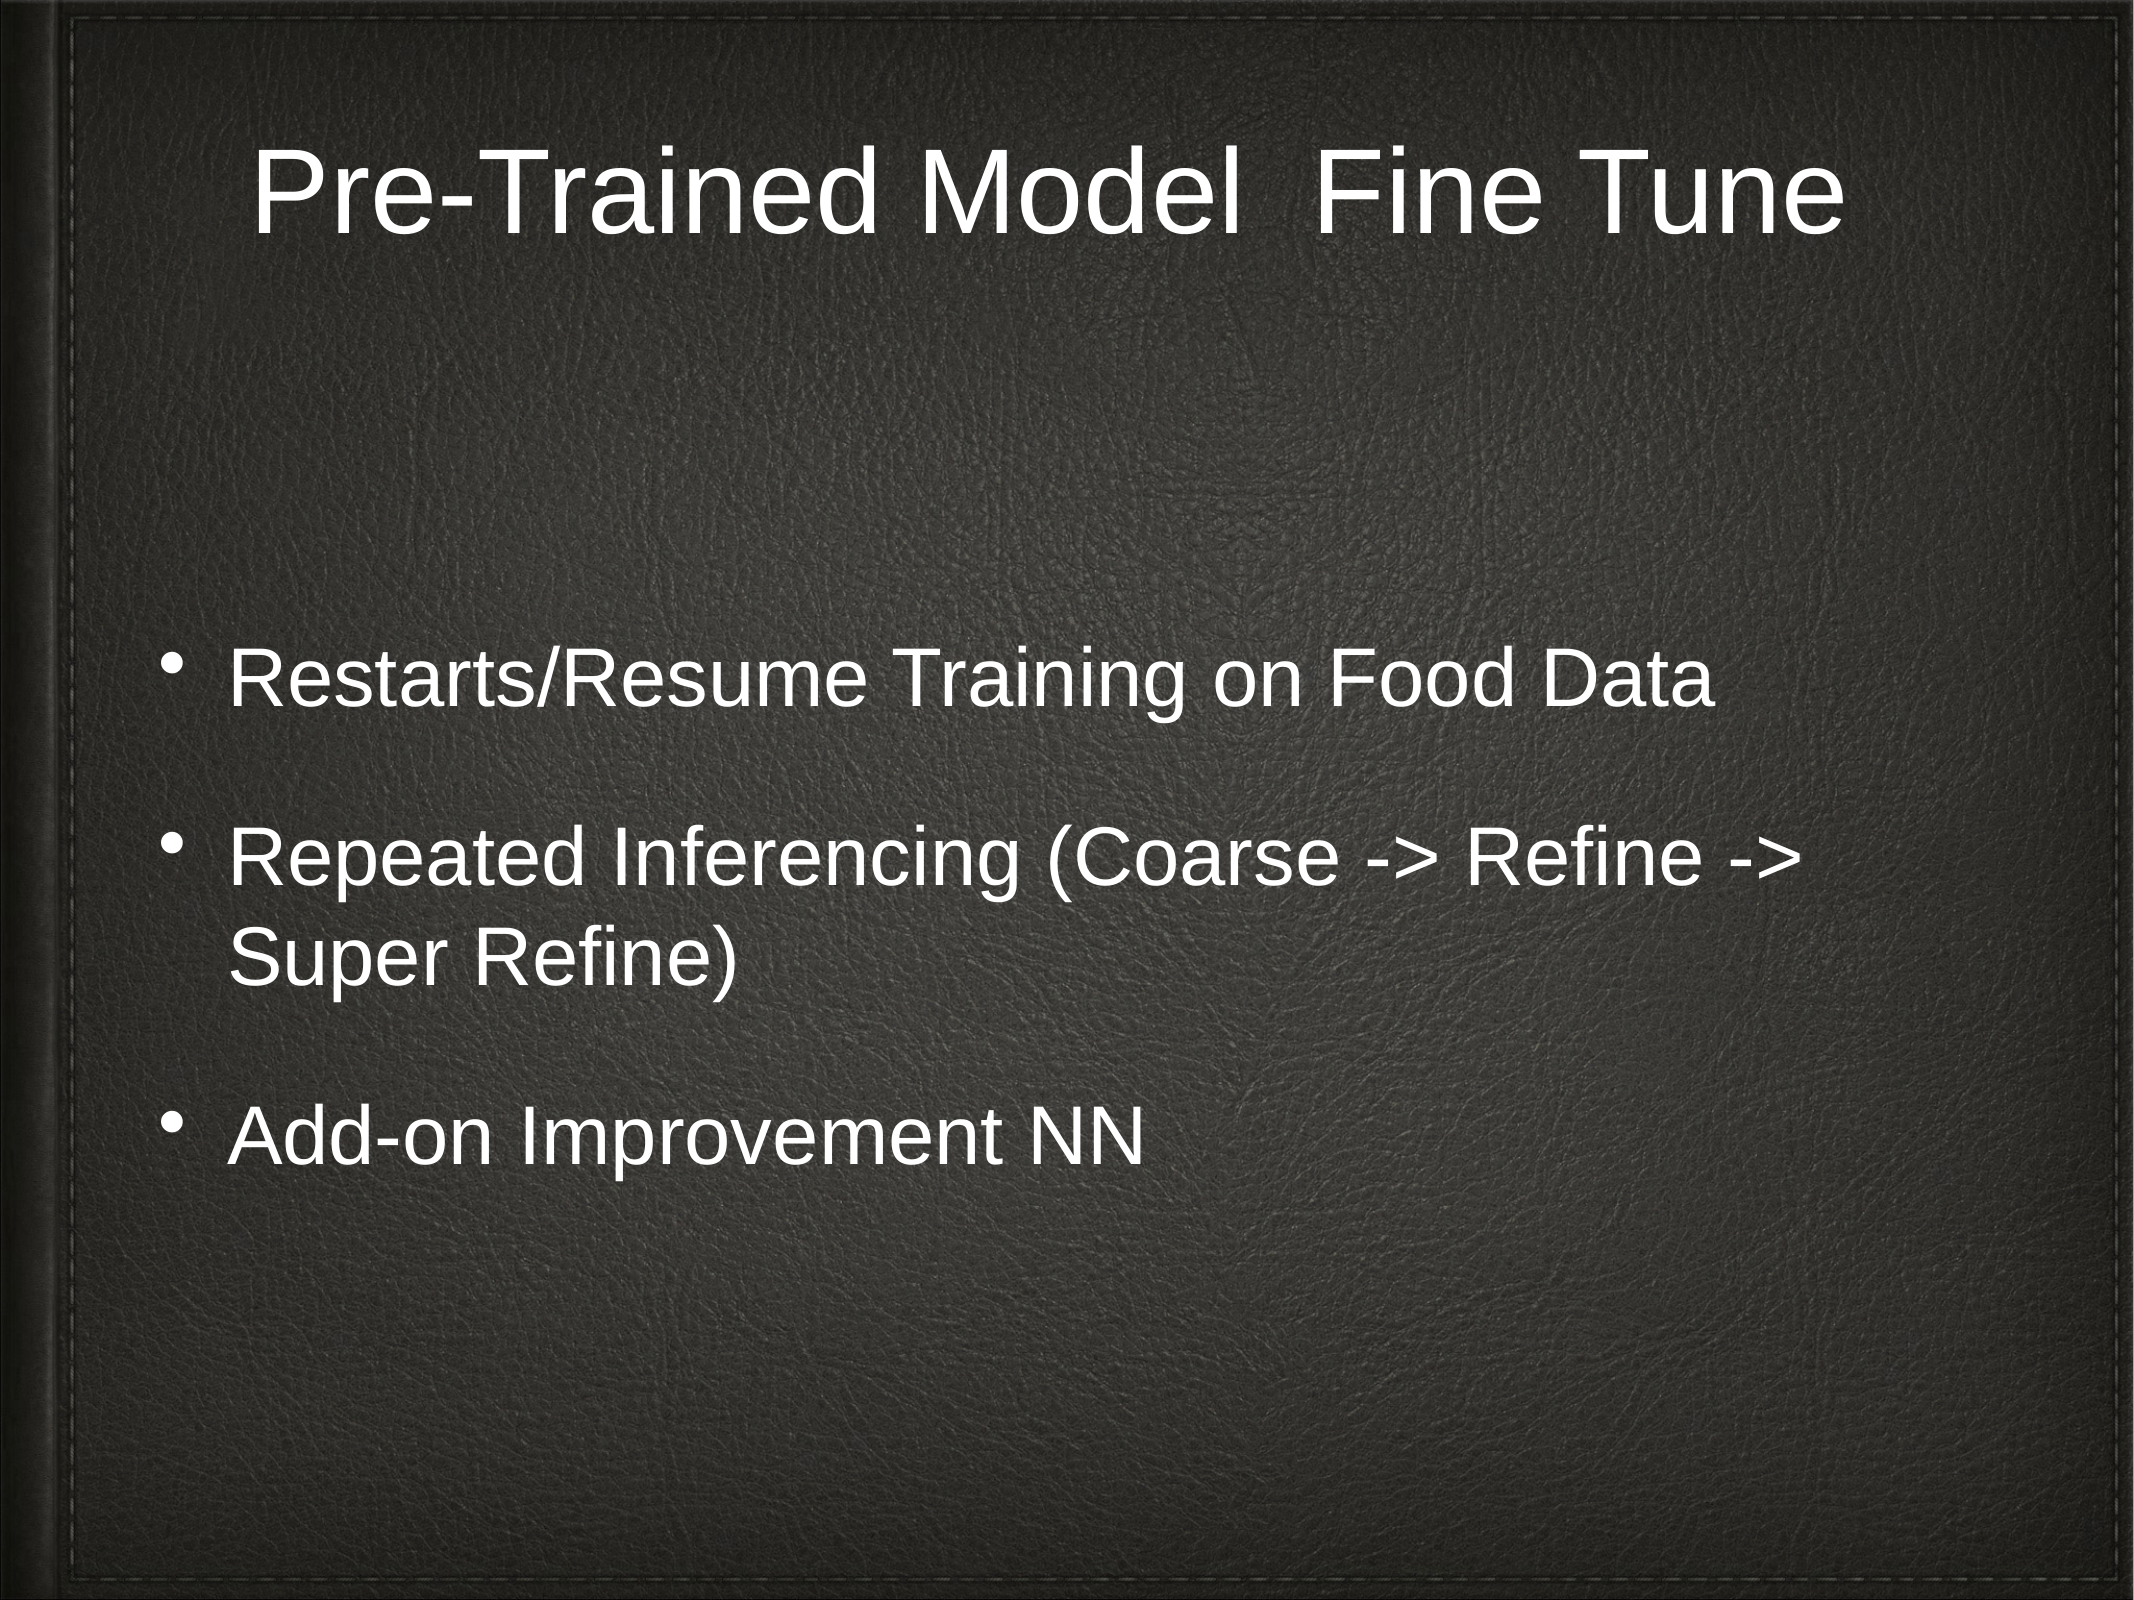

Pre-Trained Model  Fine Tune
Restarts/Resume Training on Food Data
Repeated Inferencing (Coarse -> Refine -> Super Refine)
Add-on Improvement NN